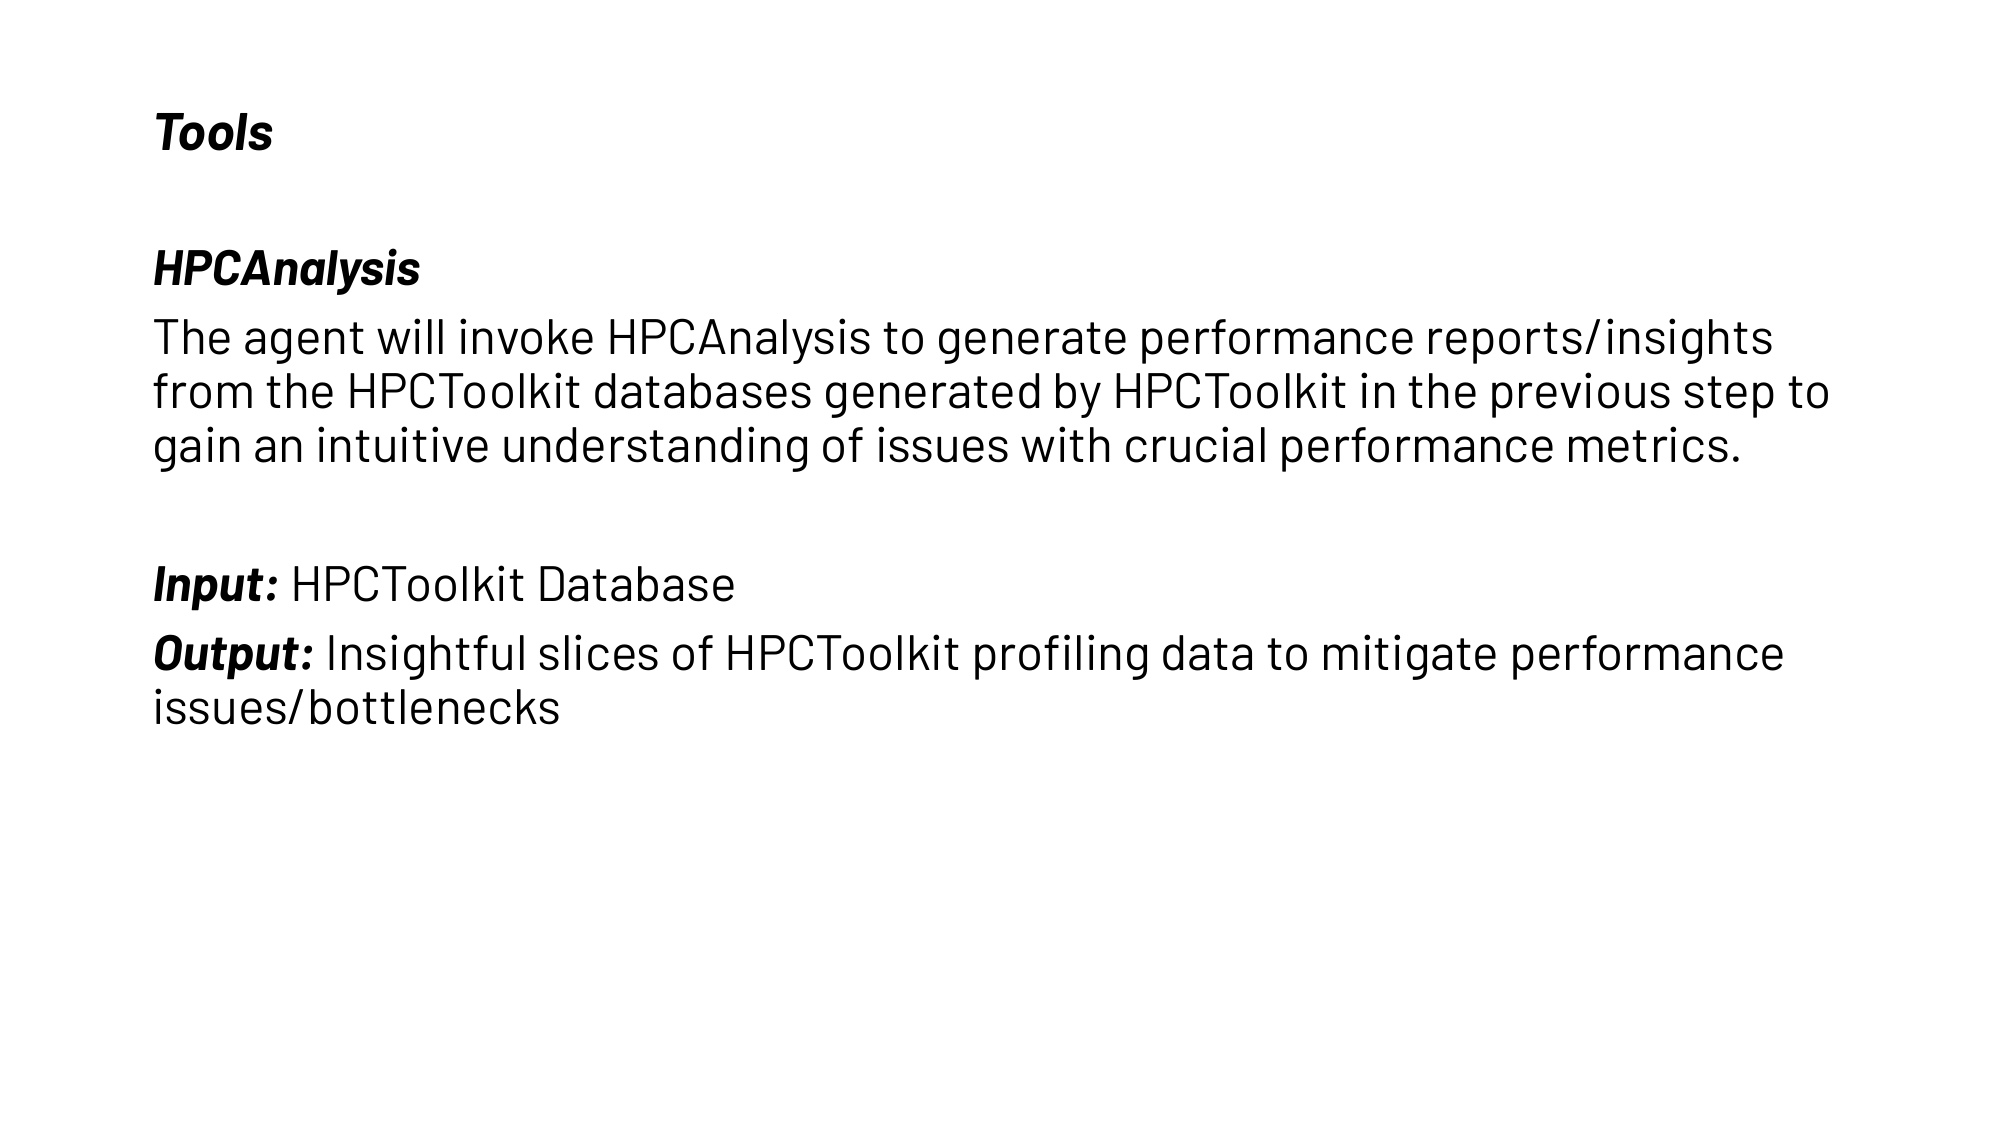

Tools

HPCAnalysis
The agent will invoke HPCAnalysis to generate performance reports/insights from the HPCToolkit databases generated by HPCToolkit in the previous step to gain an intuitive understanding of issues with crucial performance metrics.​
​
Input: HPCToolkit Database
Output: Insightful slices of HPCToolkit profiling data to mitigate performance issues/bottlenecks
​